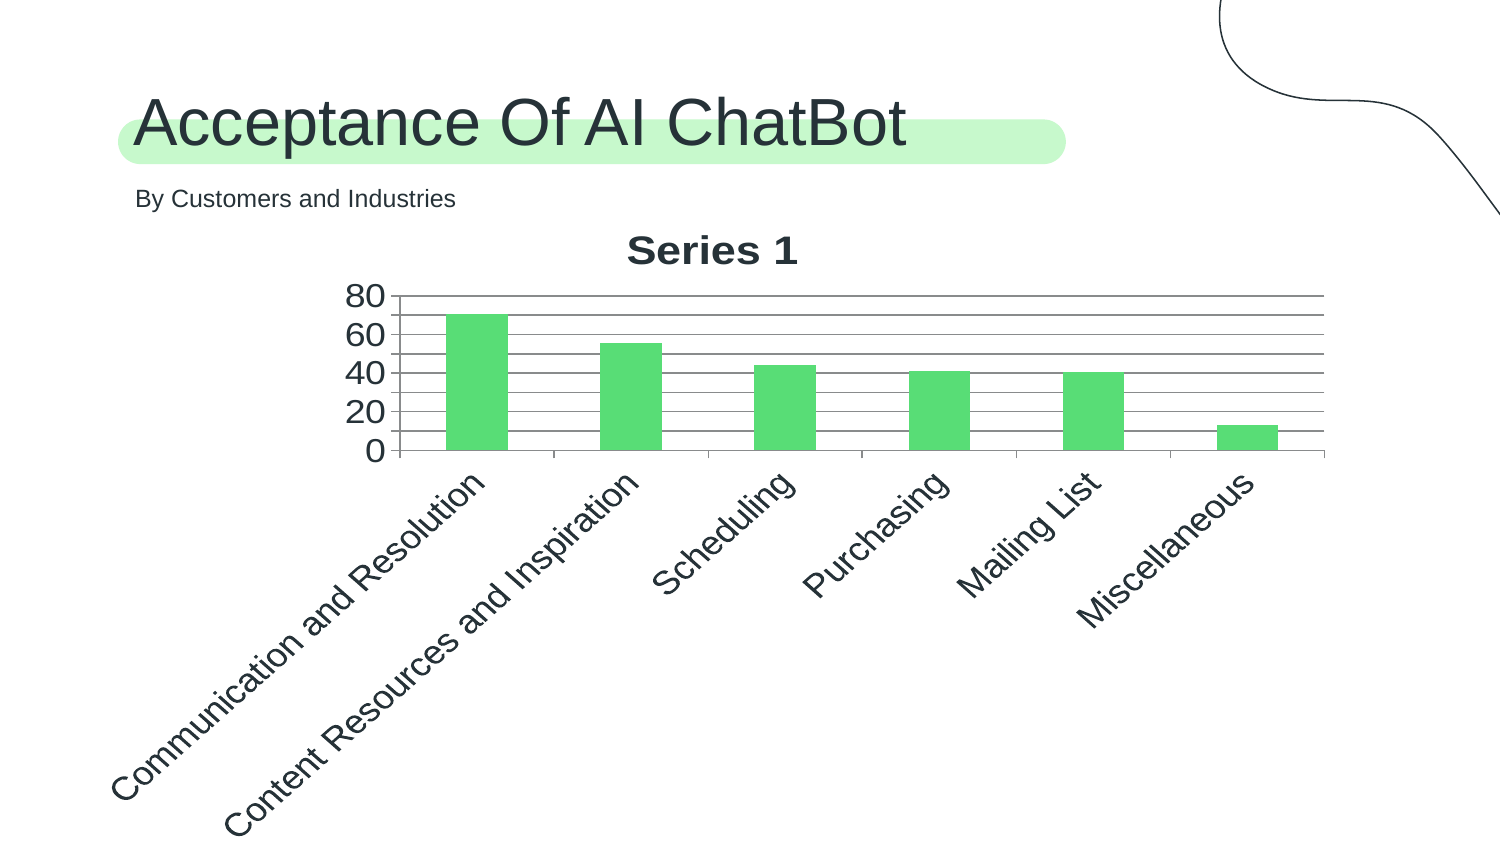

# Acceptance Of AI ChatBot
By Customers and Industries

### Chart:

| Category | Series 1 |
|---|---|
| Communication and Resolution | 70.8 |
| Content Resources and Inspiration | 55.8 |
| Scheduling | 44.4 |
| Purchasing | 41.3 |
| Mailing List | 40.5 |
| Miscellaneous | 13.2 |